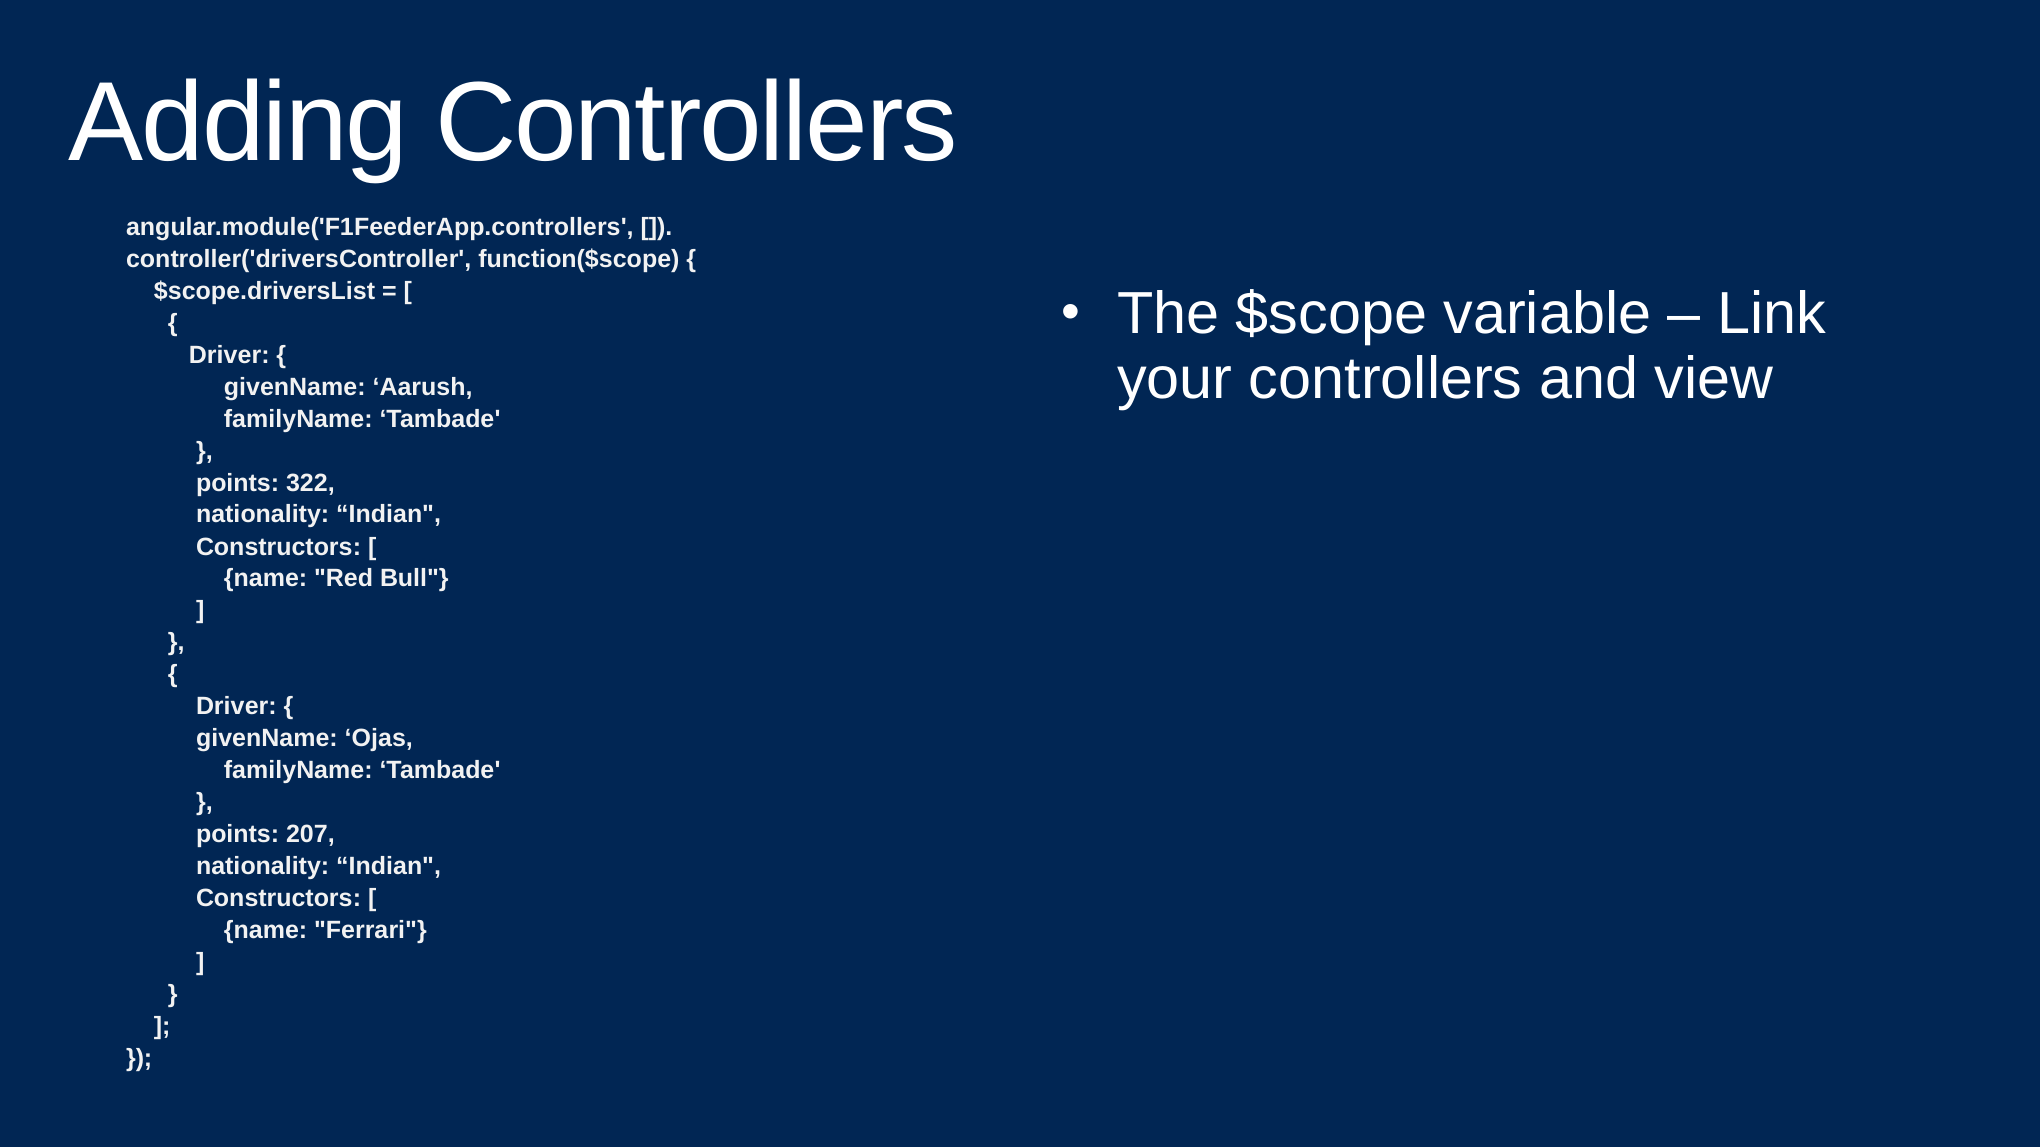

# Adding Controllers
angular.module('F1FeederApp.controllers', []).
controller('driversController', function($scope) {
    $scope.driversList = [
      {
         Driver: {
              givenName: ‘Aarush,
              familyName: ‘Tambade'
          },
          points: 322,
          nationality: “Indian",
          Constructors: [
              {name: "Red Bull"}
          ]
      },
      {
          Driver: {
          givenName: ‘Ojas,
              familyName: ‘Tambade'
          },
          points: 207,
          nationality: “Indian",
          Constructors: [
              {name: "Ferrari"}
          ]
      }
    ];
});
The $scope variable – Link your controllers and view